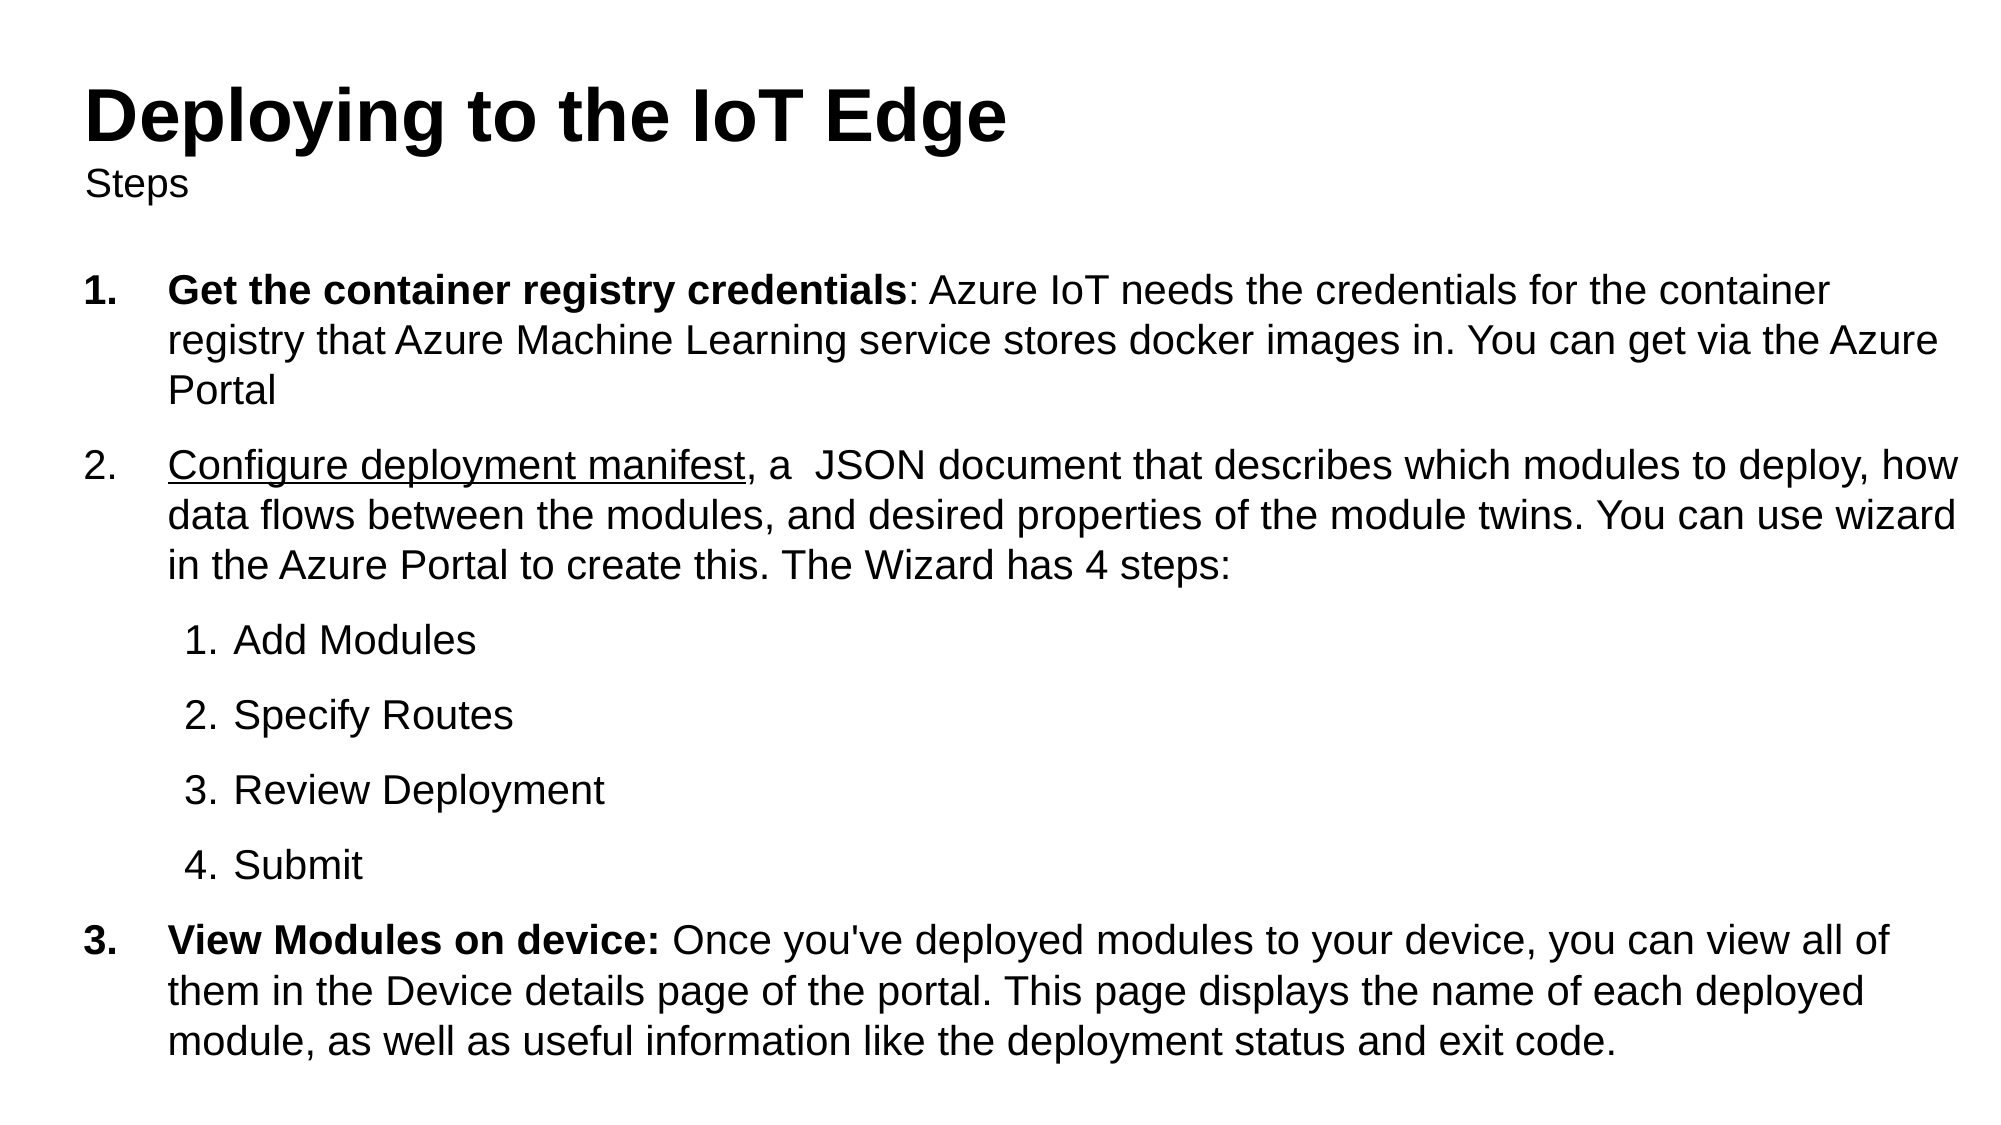

# Deploying to the IoT Edge
Steps
Get the container registry credentials: Azure IoT needs the credentials for the container registry that Azure Machine Learning service stores docker images in. You can get via the Azure Portal
Configure deployment manifest, a  JSON document that describes which modules to deploy, how data flows between the modules, and desired properties of the module twins. You can use wizard in the Azure Portal to create this. The Wizard has 4 steps:
Add Modules
Specify Routes
Review Deployment
Submit
View Modules on device: Once you've deployed modules to your device, you can view all of them in the Device details page of the portal. This page displays the name of each deployed module, as well as useful information like the deployment status and exit code.